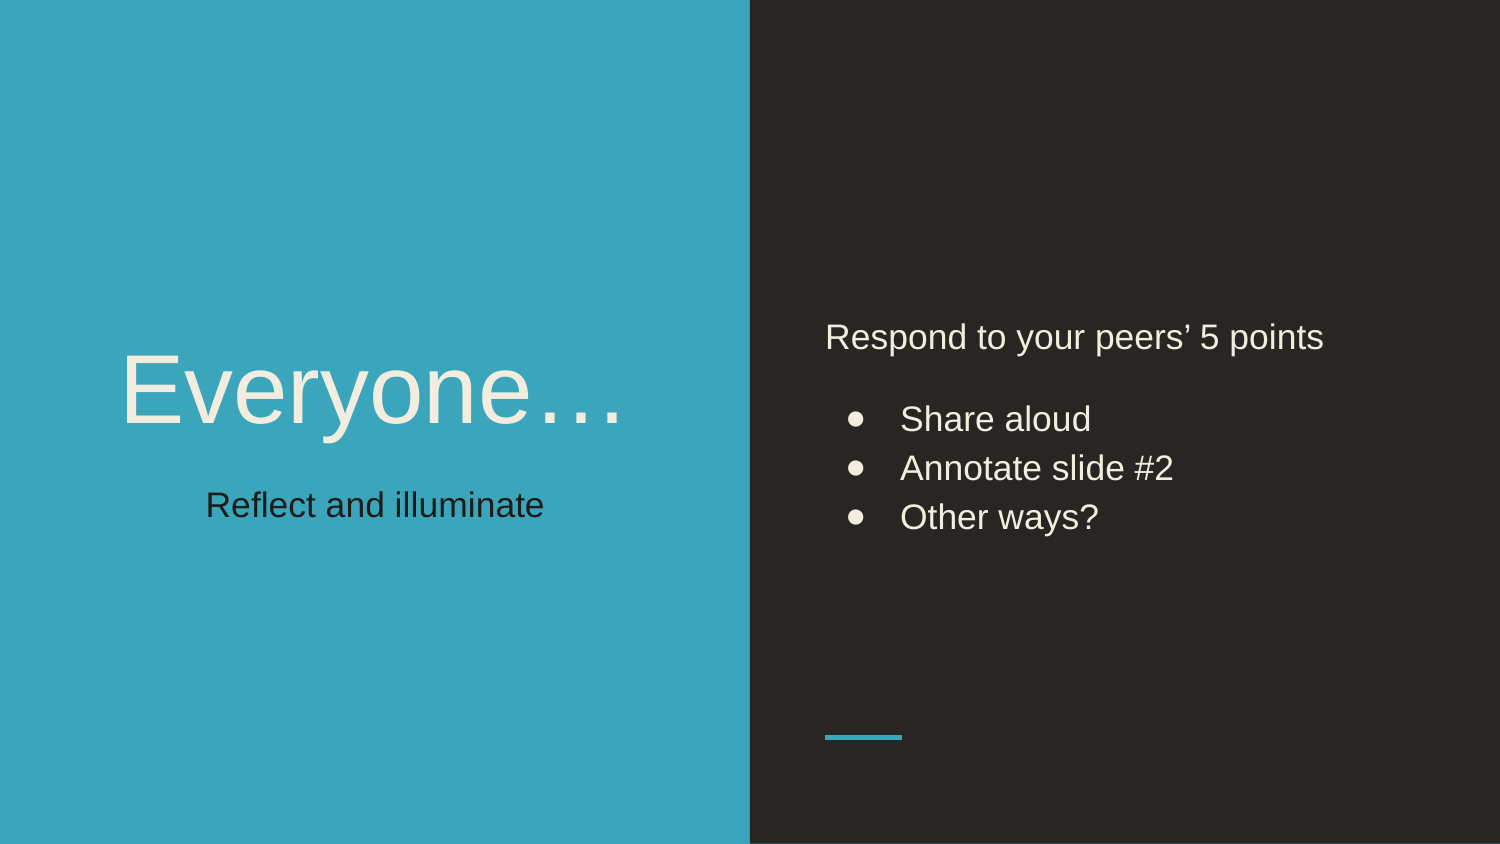

Respond to your peers’ 5 points
Share aloud
Annotate slide #2
Other ways?
# Everyone…
Reflect and illuminate